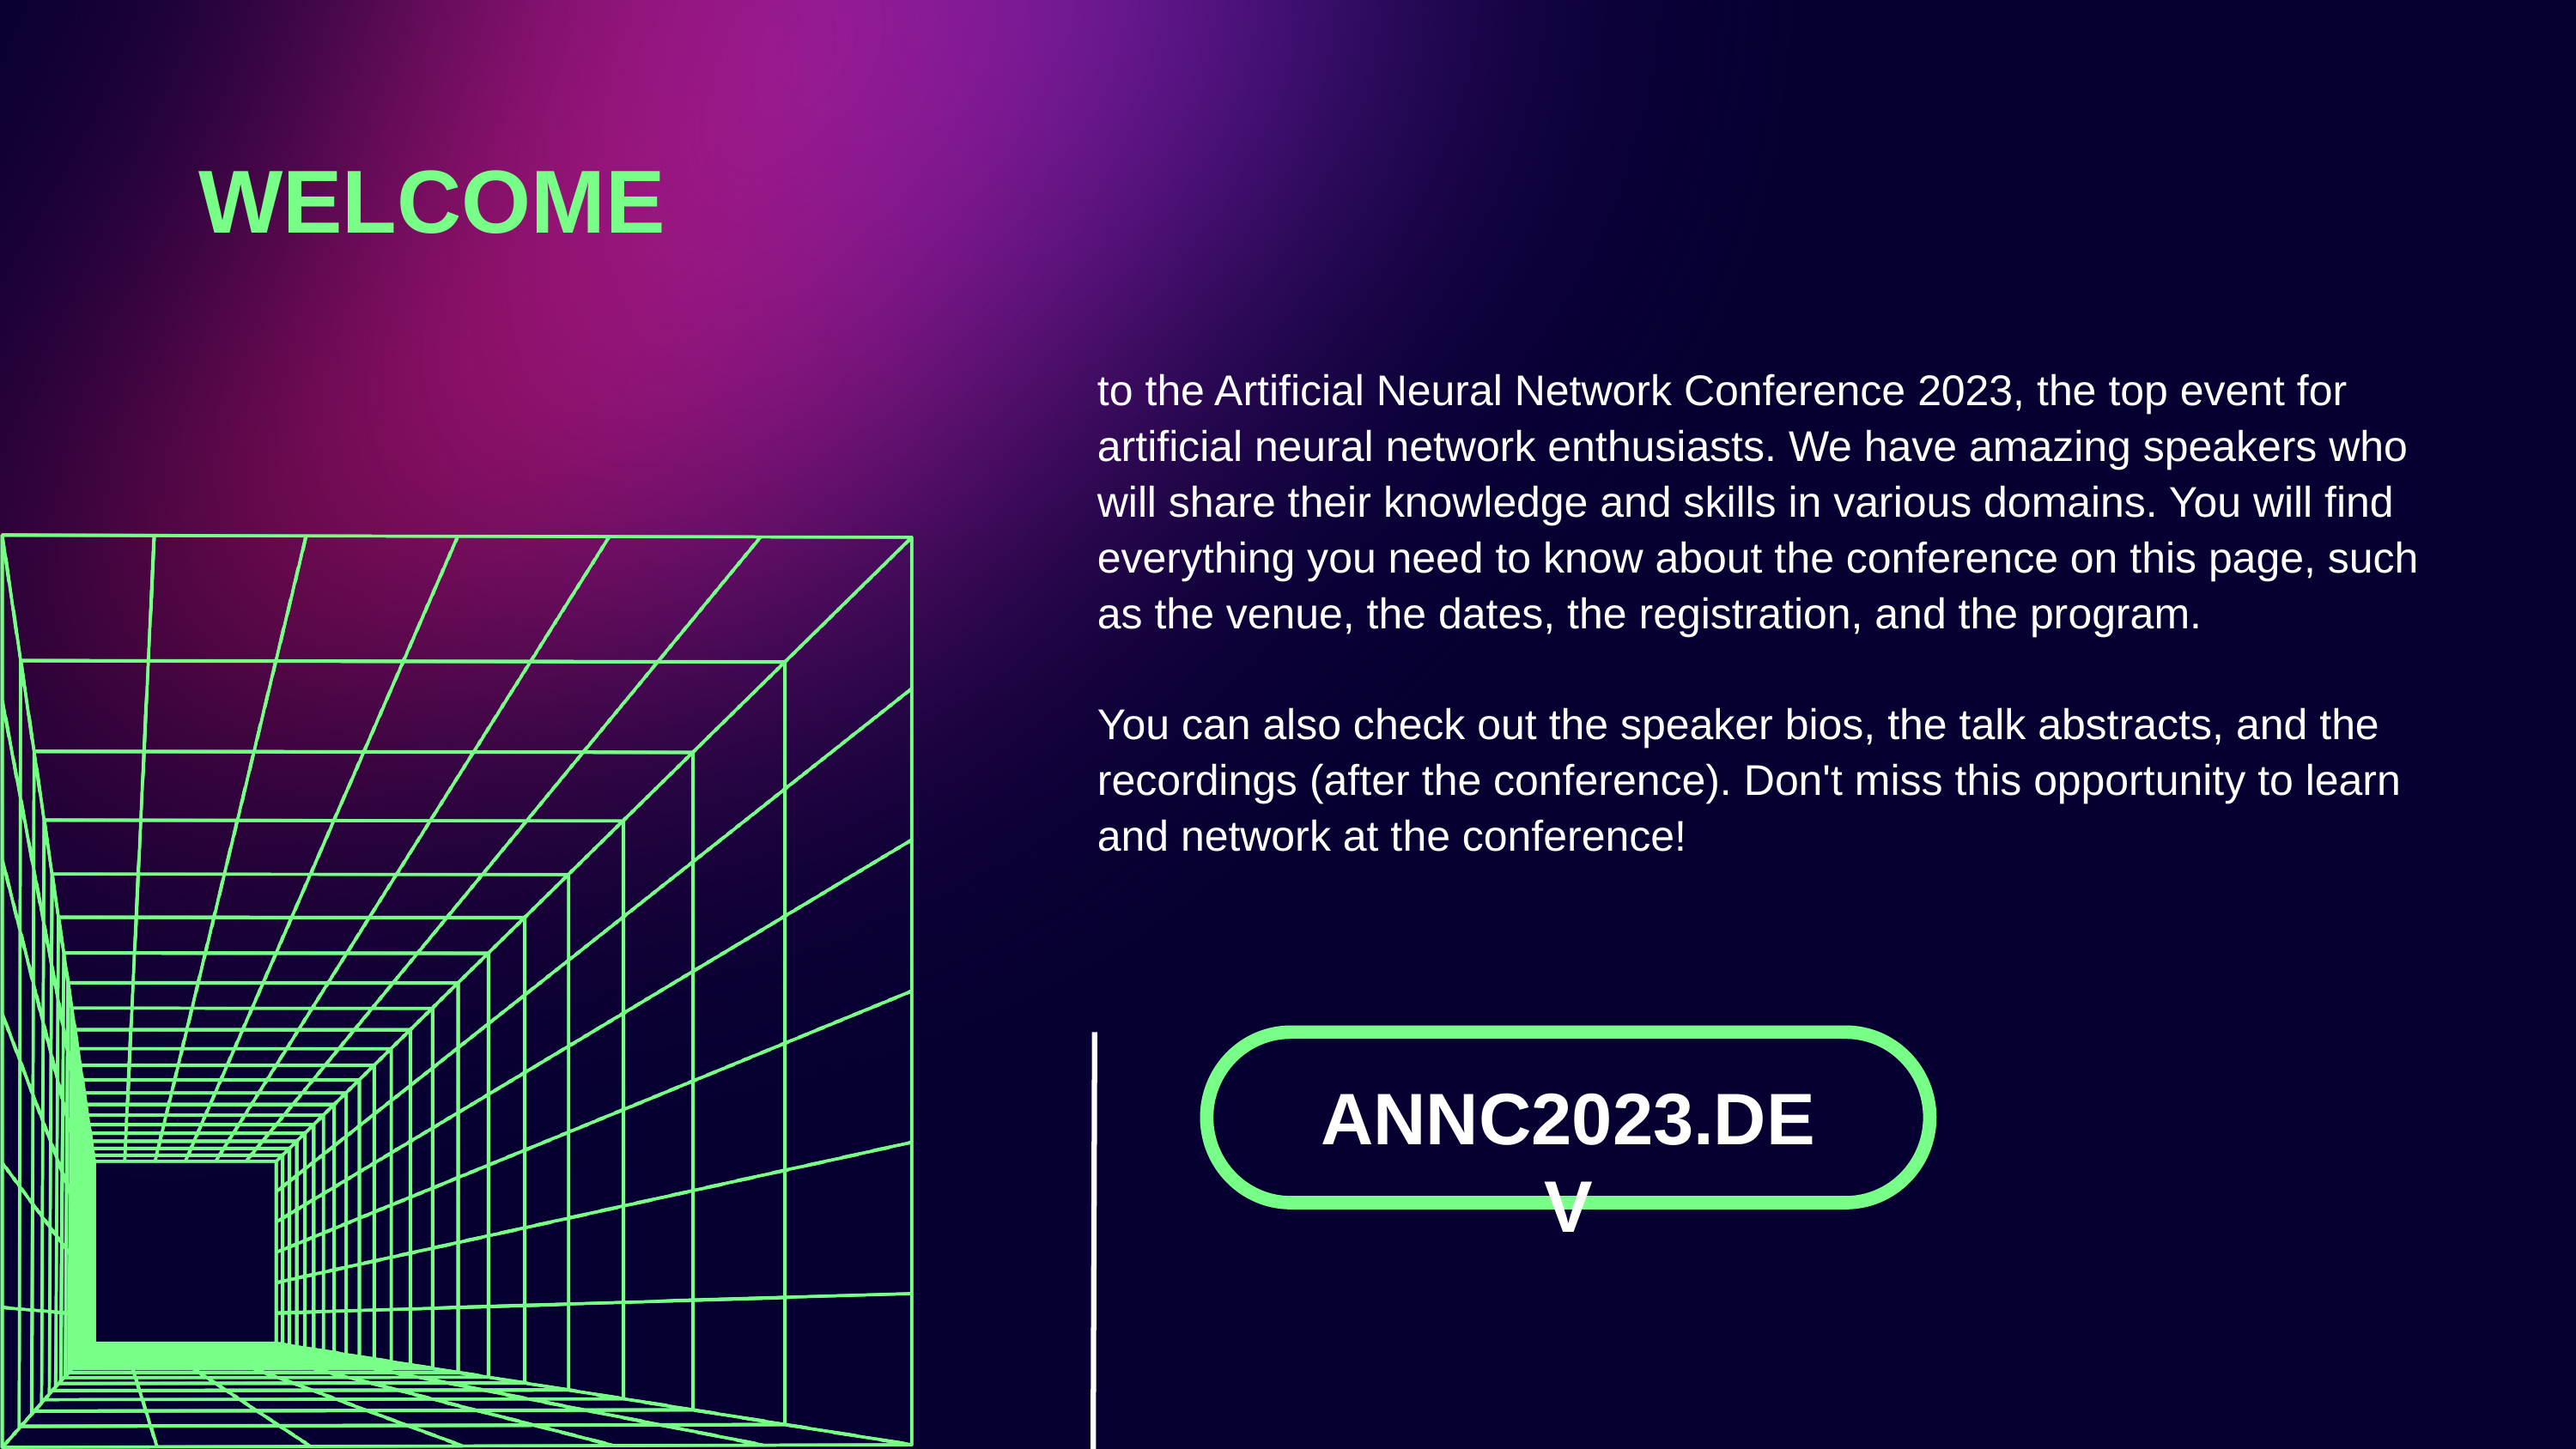

WELCOME
to the Artificial Neural Network Conference 2023, the top event for artificial neural network enthusiasts. We have amazing speakers who will share their knowledge and skills in various domains. You will find everything you need to know about the conference on this page, such as the venue, the dates, the registration, and the program.

You can also check out the speaker bios, the talk abstracts, and the recordings (after the conference). Don't miss this opportunity to learn and network at the conference!

ANNC2023.DEV